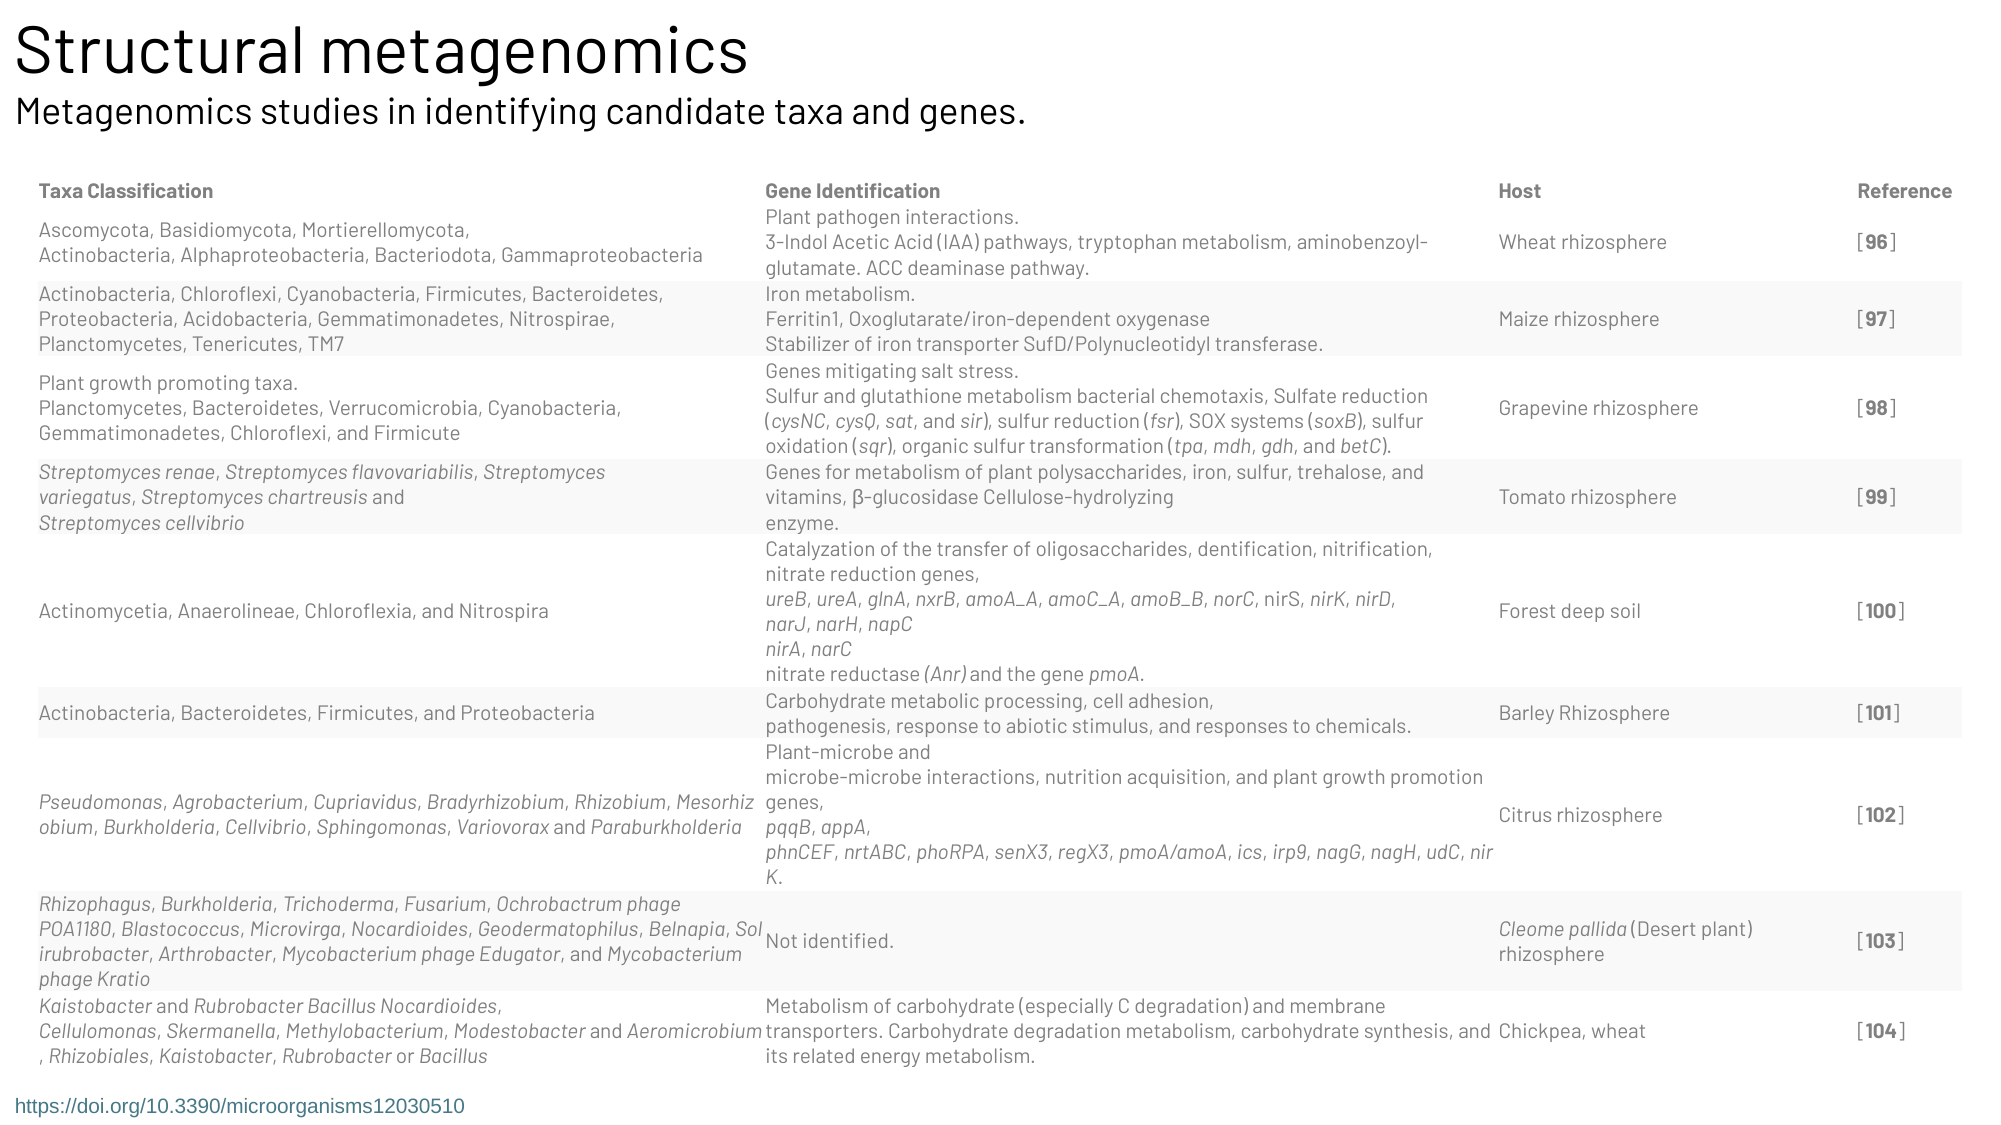

Structural metagenomics
Metagenomics studies in identifying candidate taxa and genes.
| Taxa Classification | Gene Identification | Host | Reference |
| --- | --- | --- | --- |
| Ascomycota, Basidiomycota, Mortierellomycota, Actinobacteria, Alphaproteobacteria, Bacteriodota, Gammaproteobacteria | Plant pathogen interactions. 3-Indol Acetic Acid (IAA) pathways, tryptophan metabolism, aminobenzoyl-glutamate. ACC deaminase pathway. | Wheat rhizosphere | [96] |
| Actinobacteria, Chloroflexi, Cyanobacteria, Firmicutes, Bacteroidetes, Proteobacteria, Acidobacteria, Gemmatimonadetes, Nitrospirae, Planctomycetes, Tenericutes, TM7 | Iron metabolism. Ferritin1, Oxoglutarate/iron-dependent oxygenase Stabilizer of iron transporter SufD/Polynucleotidyl transferase. | Maize rhizosphere | [97] |
| Plant growth promoting taxa. Planctomycetes, Bacteroidetes, Verrucomicrobia, Cyanobacteria, Gemmatimonadetes, Chloroflexi, and Firmicute | Genes mitigating salt stress. Sulfur and glutathione metabolism bacterial chemotaxis, Sulfate reduction (cysNC, cysQ, sat, and sir), sulfur reduction (fsr), SOX systems (soxB), sulfur oxidation (sqr), organic sulfur transformation (tpa, mdh, gdh, and betC). | Grapevine rhizosphere | [98] |
| Streptomyces renae, Streptomyces flavovariabilis, Streptomyces variegatus, Streptomyces chartreusis and Streptomyces cellvibrio | Genes for metabolism of plant polysaccharides, iron, sulfur, trehalose, and vitamins, β-glucosidase Cellulose-hydrolyzing enzyme. | Tomato rhizosphere | [99] |
| Actinomycetia, Anaerolineae, Chloroflexia, and Nitrospira | Catalyzation of the transfer of oligosaccharides, dentification, nitrification, nitrate reduction genes, ureB, ureA, glnA, nxrB, amoA\_A, amoC\_A, amoB\_B, norC, nirS, nirK, nirD, narJ, narH, napC nirA, narC nitrate reductase (Anr) and the gene pmoA. | Forest deep soil | [100] |
| Actinobacteria, Bacteroidetes, Firmicutes, and Proteobacteria | Carbohydrate metabolic processing, cell adhesion, pathogenesis, response to abiotic stimulus, and responses to chemicals. | Barley Rhizosphere | [101] |
| Pseudomonas, Agrobacterium, Cupriavidus, Bradyrhizobium, Rhizobium, Mesorhizobium, Burkholderia, Cellvibrio, Sphingomonas, Variovorax and Paraburkholderia | Plant-microbe and microbe-microbe interactions, nutrition acquisition, and plant growth promotion genes, pqqB, appA, phnCEF, nrtABC, phoRPA, senX3, regX3, pmoA/amoA, ics, irp9, nagG, nagH, udC, nirK. | Citrus rhizosphere | [102] |
| Rhizophagus, Burkholderia, Trichoderma, Fusarium, Ochrobactrum phage POA1180, Blastococcus, Microvirga, Nocardioides, Geodermatophilus, Belnapia, Solirubrobacter, Arthrobacter, Mycobacterium phage Edugator, and Mycobacterium phage Kratio | Not identified. | Cleome pallida (Desert plant) rhizosphere | [103] |
| Kaistobacter and Rubrobacter Bacillus Nocardioides, Cellulomonas, Skermanella, Methylobacterium, Modestobacter and Aeromicrobium, Rhizobiales, Kaistobacter, Rubrobacter or Bacillus | Metabolism of carbohydrate (especially C degradation) and membrane transporters. Carbohydrate degradation metabolism, carbohydrate synthesis, and its related energy metabolism. | Chickpea, wheat | [104] |
https://doi.org/10.3390/microorganisms12030510